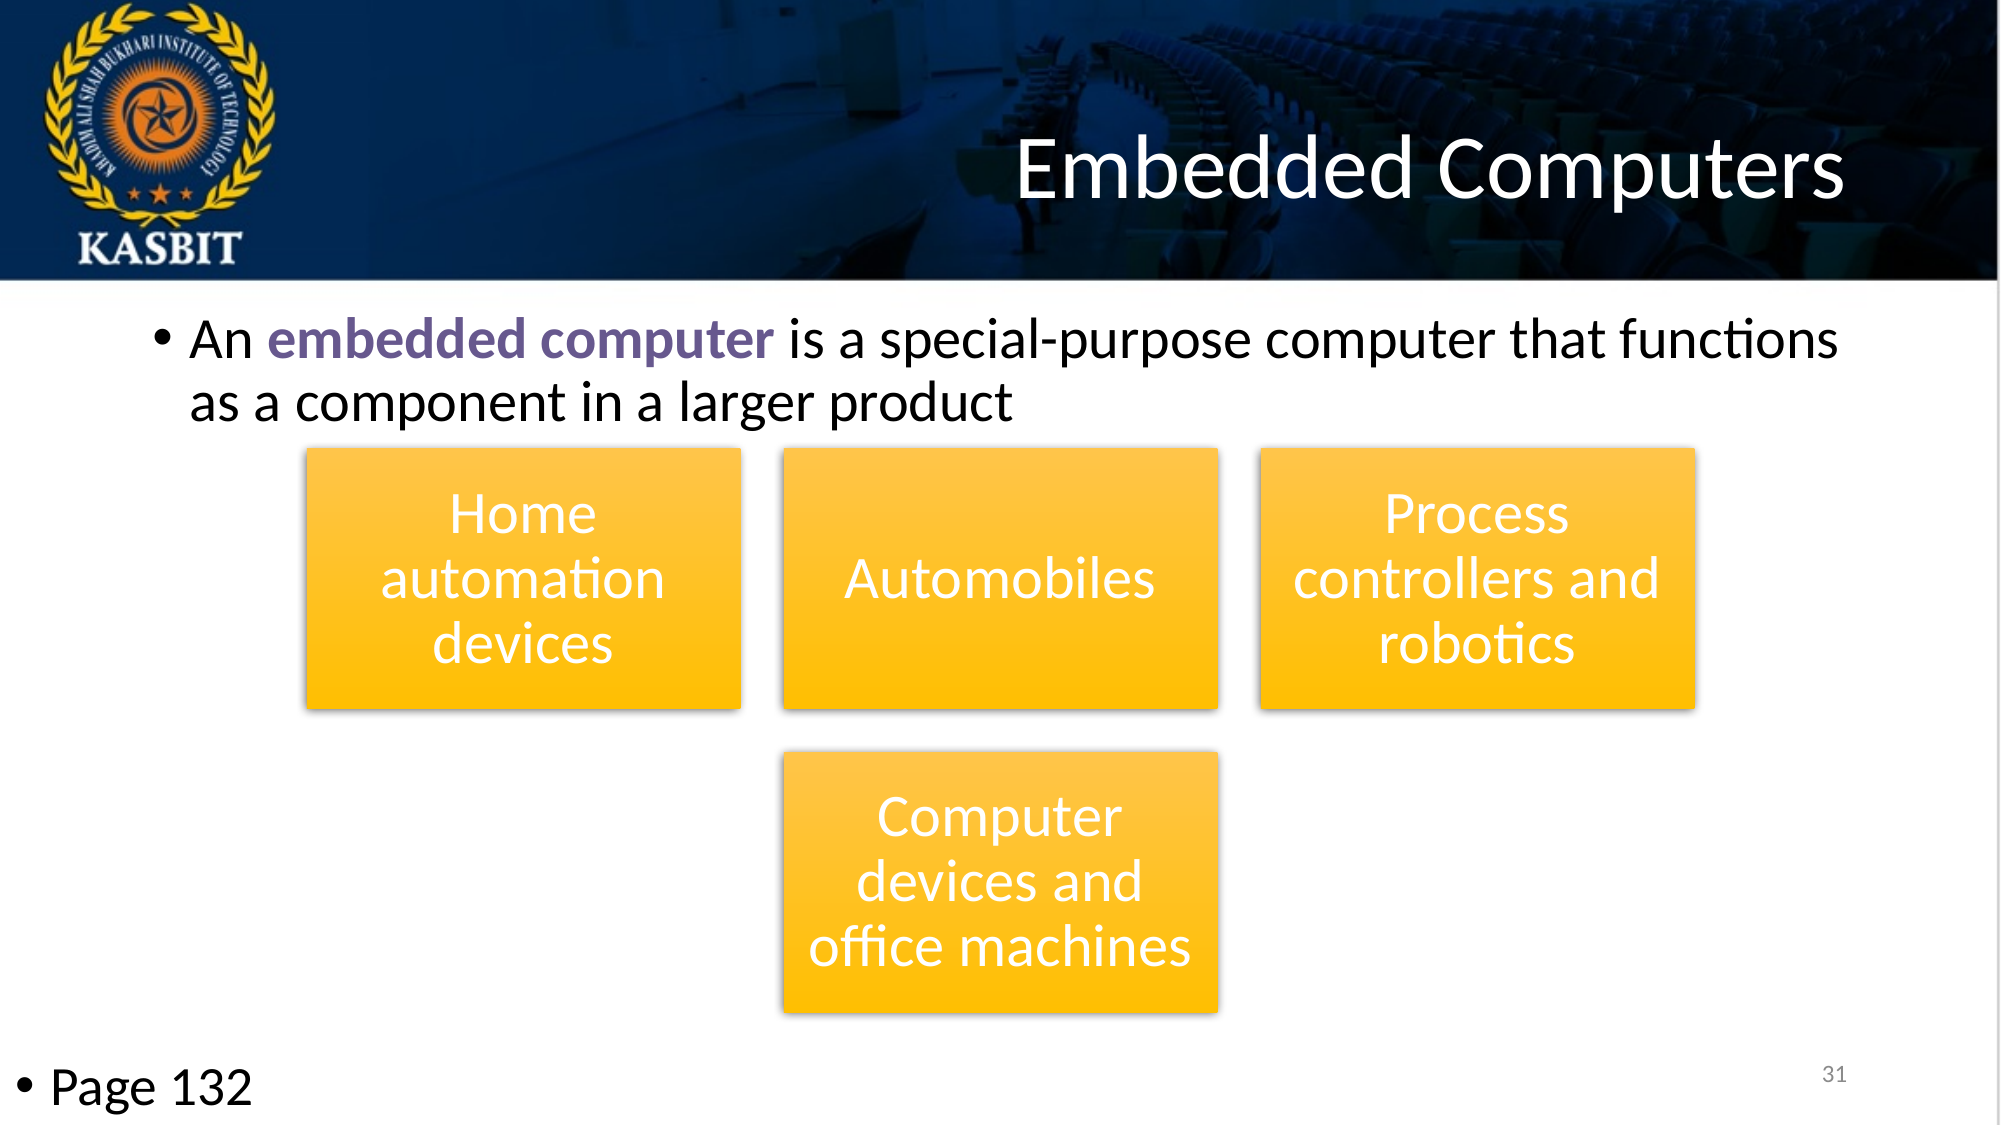

# Embedded Computers
An embedded computer is a special-purpose computer that functions as a component in a larger product
Home automation devices
Automobiles
Process controllers and robotics
Computer devices and office machines

31
Page 132